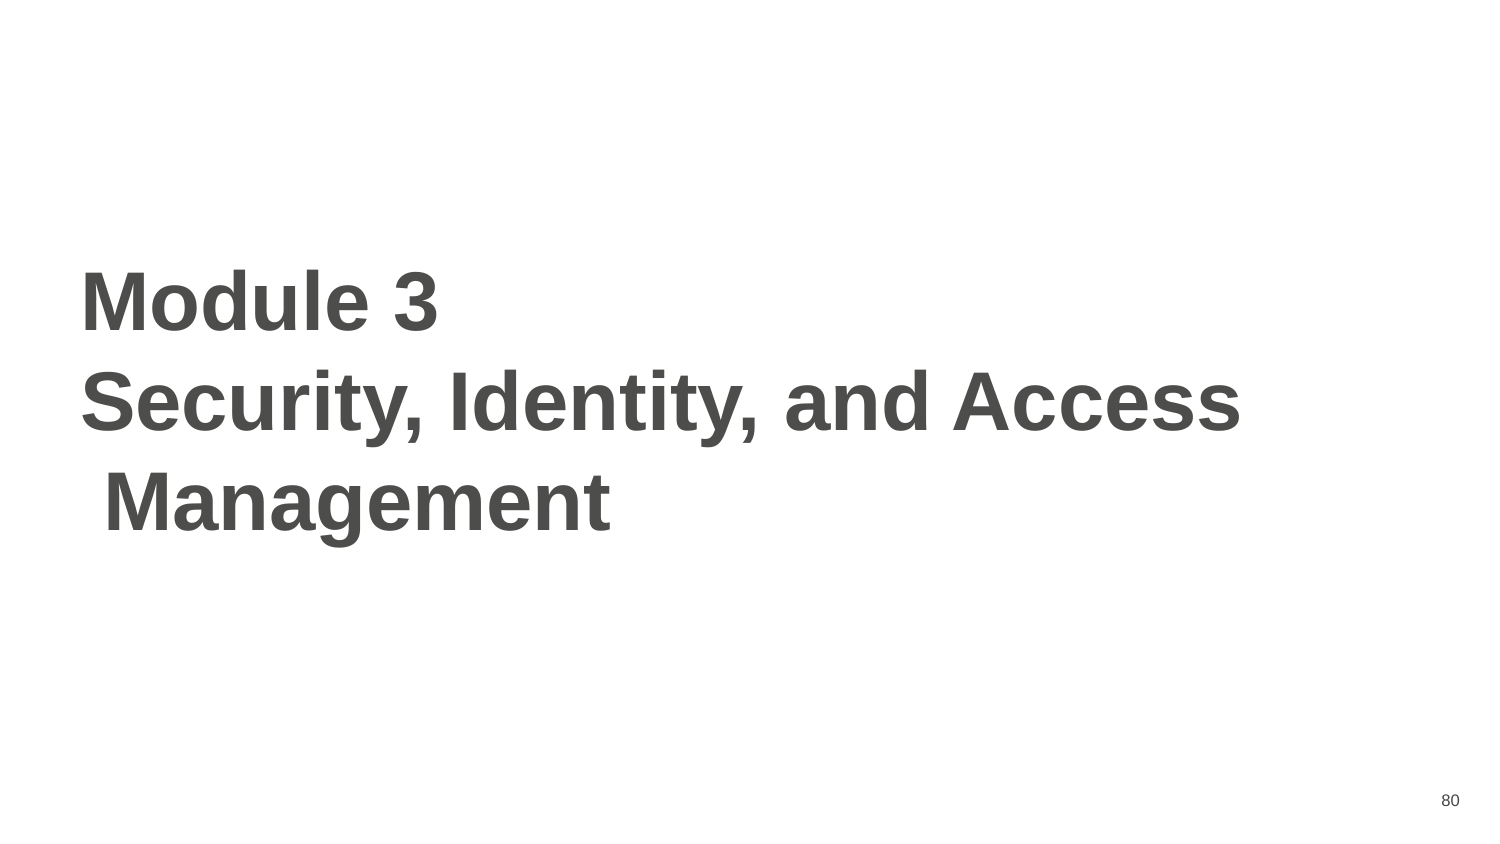

# Module 3
Security, Identity, and Access  Management
80